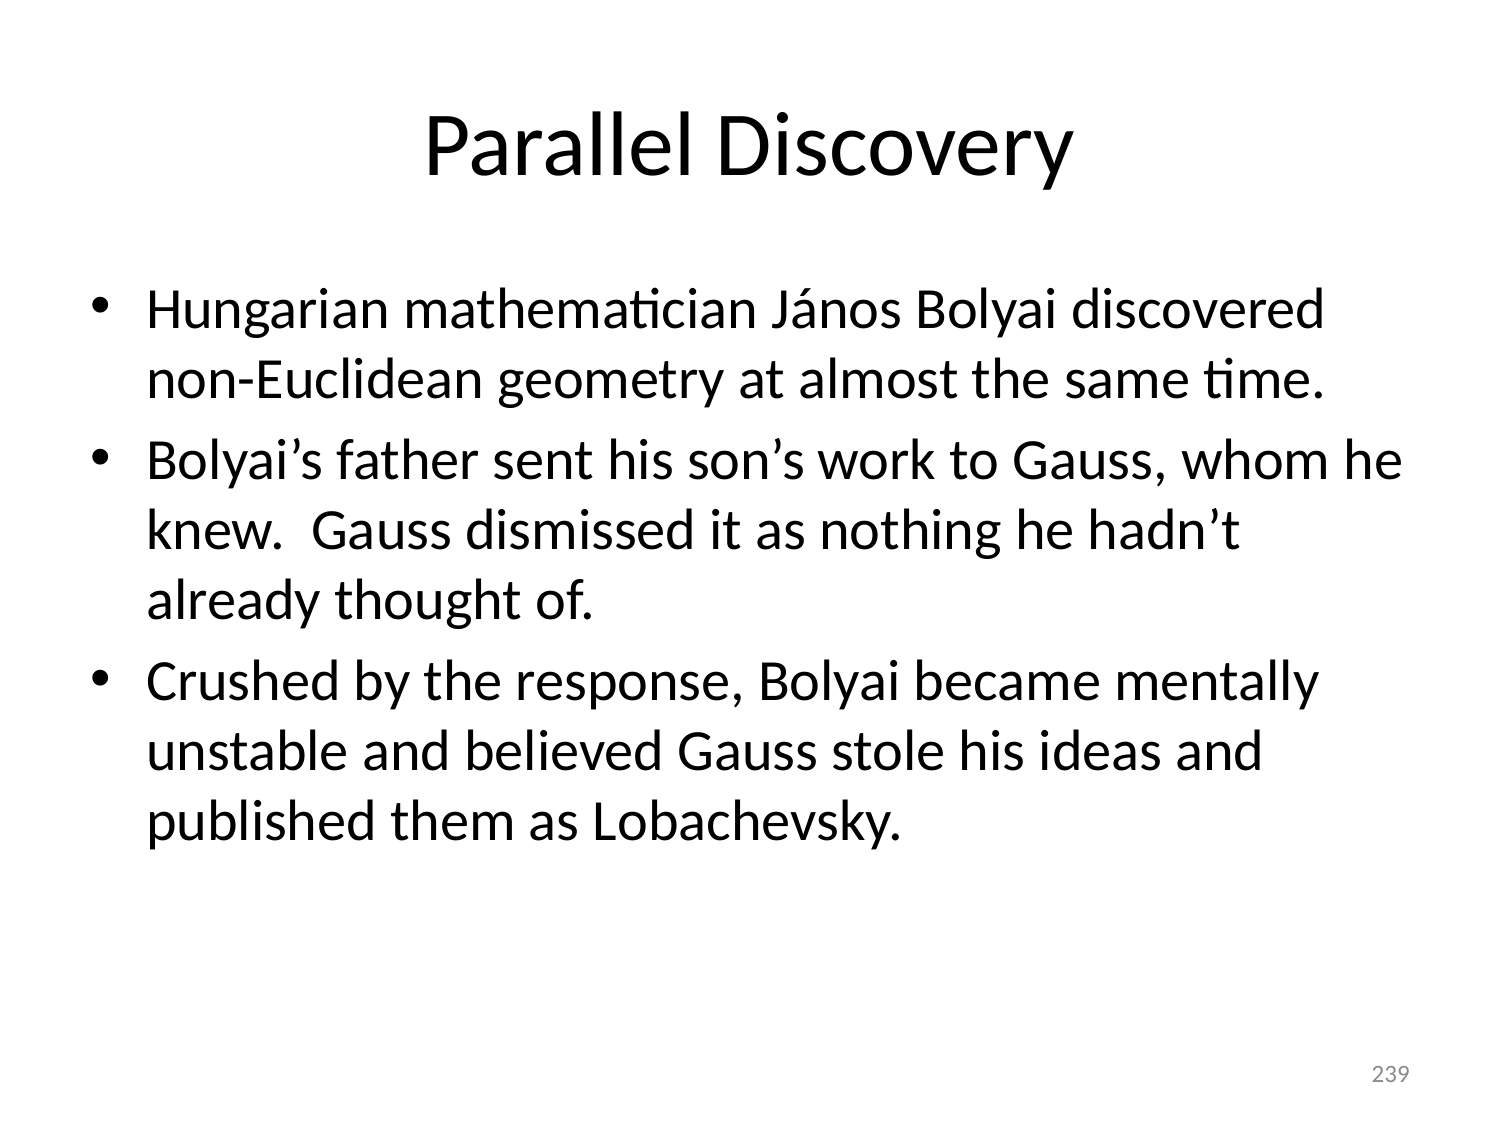

# Parallel Discovery
Hungarian mathematician János Bolyai discovered non-Euclidean geometry at almost the same time.
Bolyai’s father sent his son’s work to Gauss, whom he knew.  Gauss dismissed it as nothing he hadn’t already thought of.
Crushed by the response, Bolyai became mentally unstable and believed Gauss stole his ideas and published them as Lobachevsky.
239